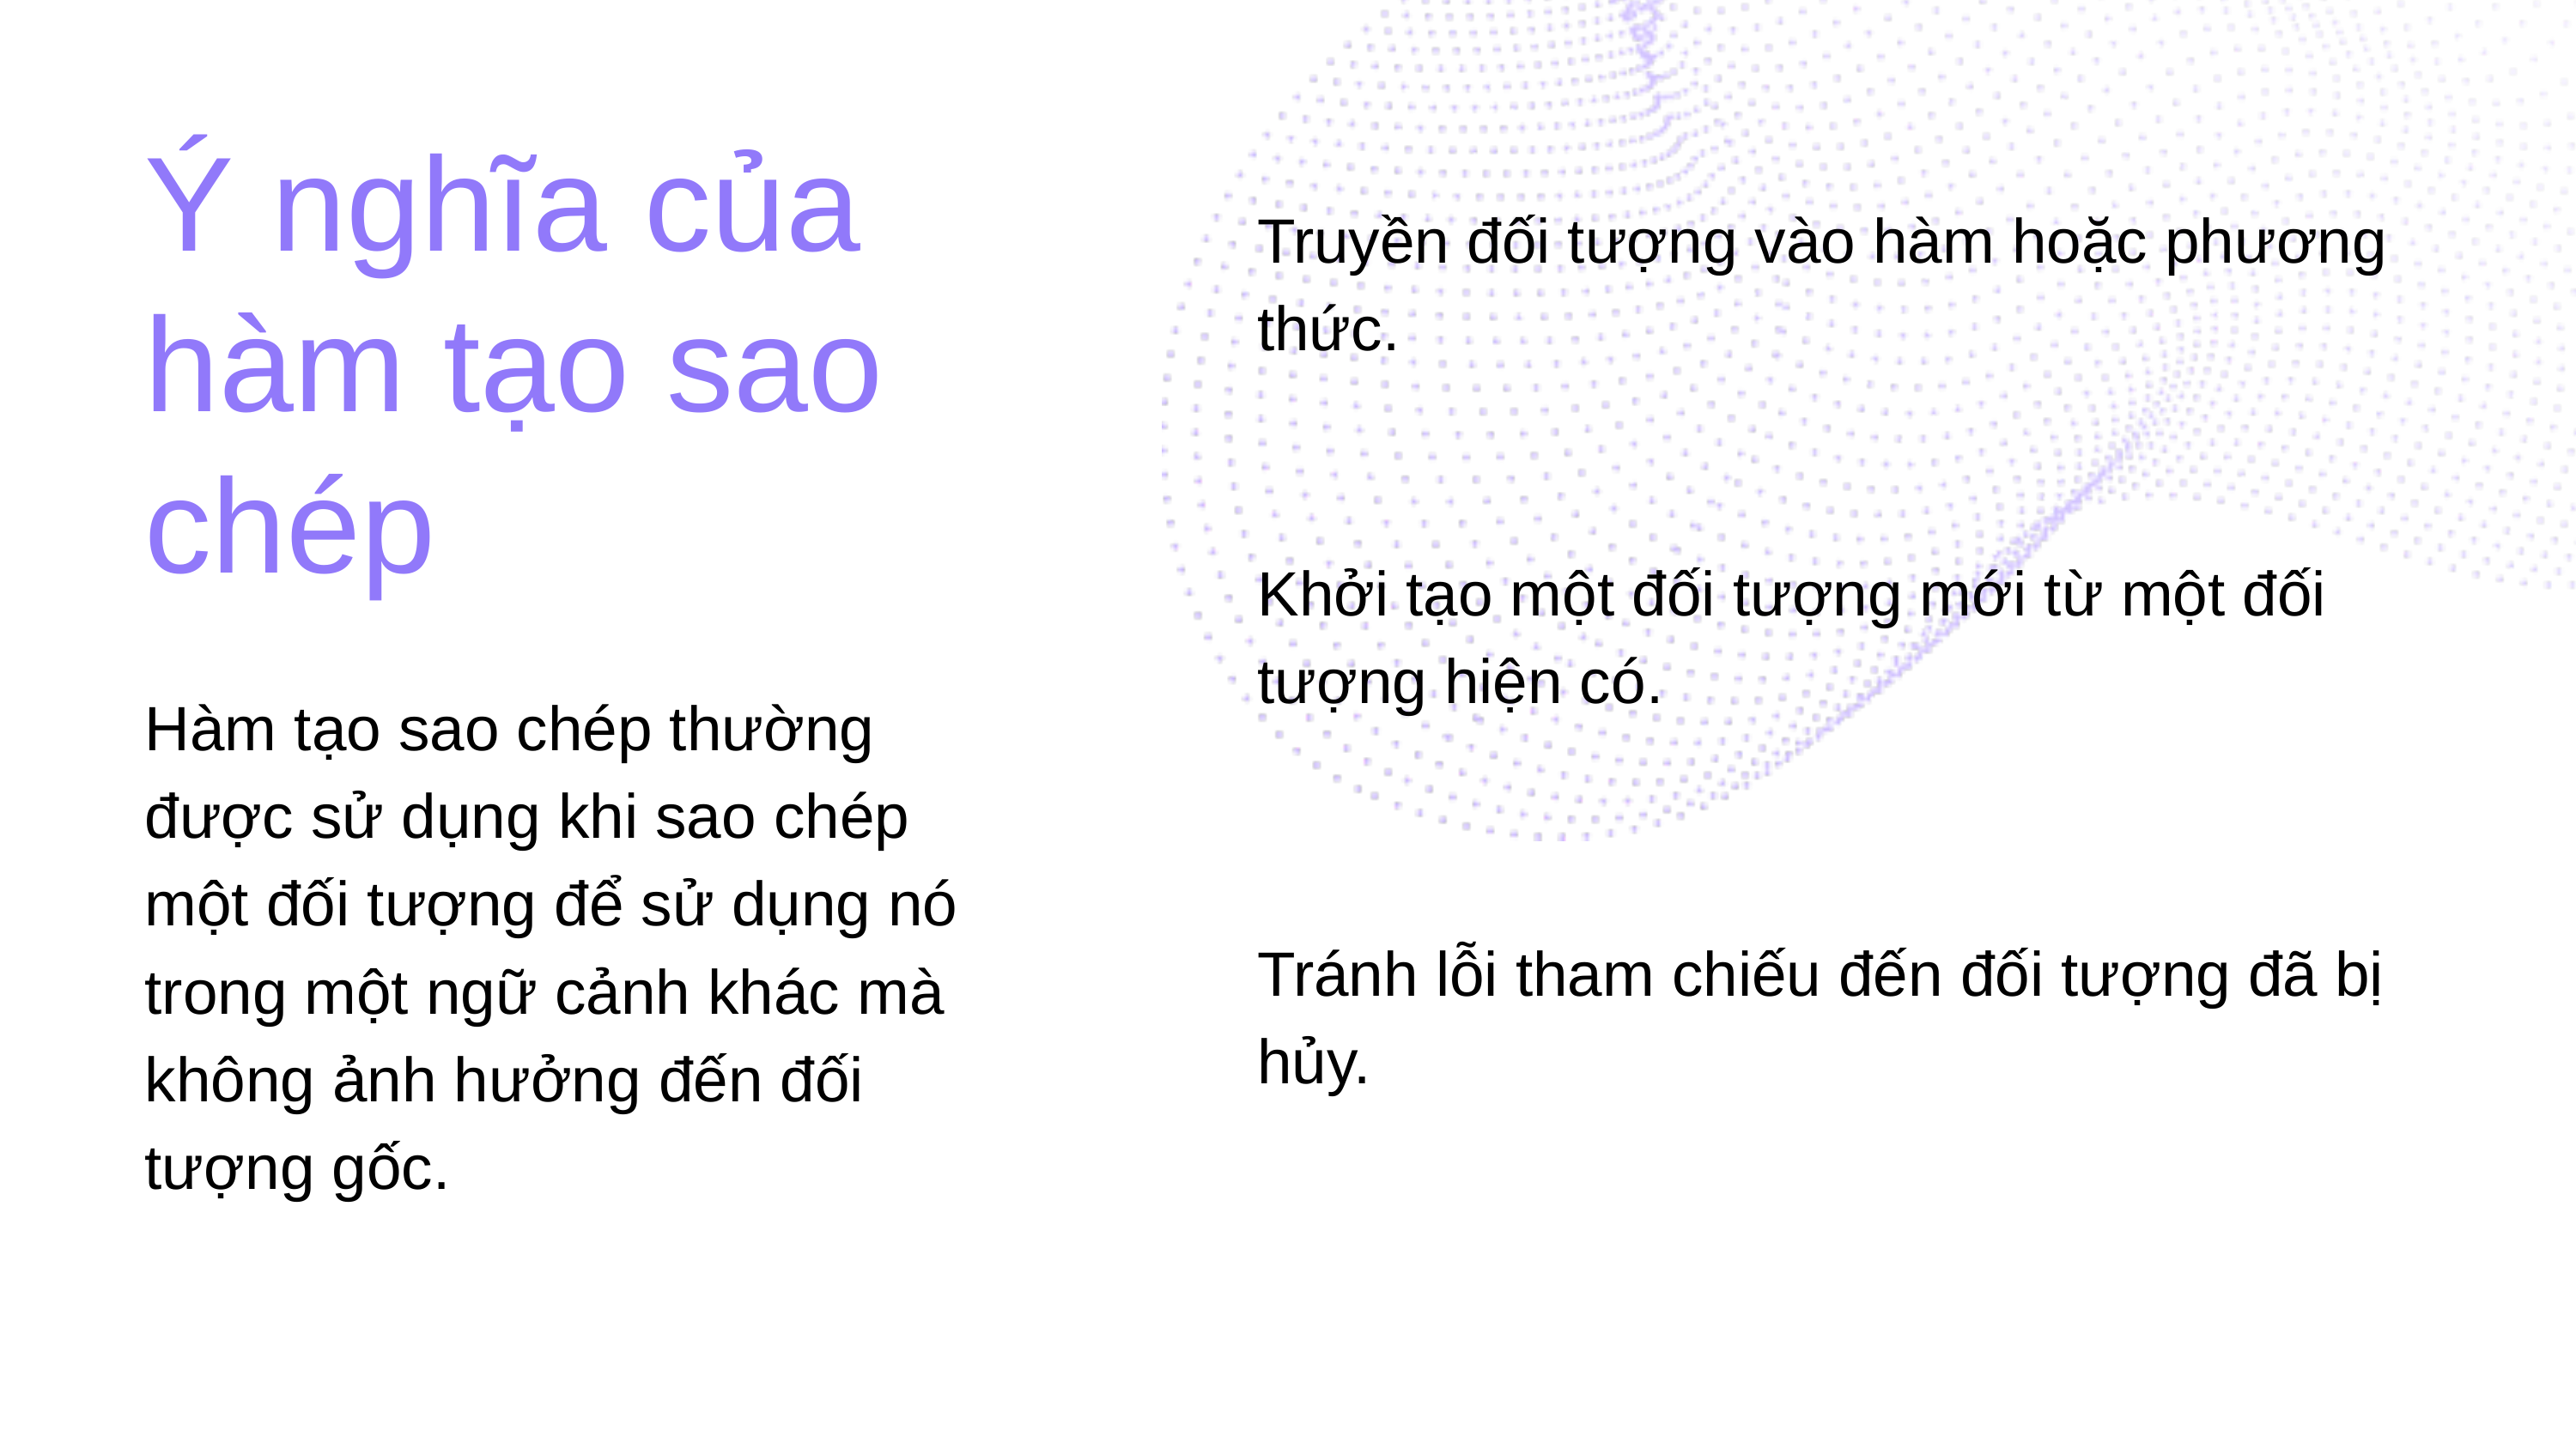

Ý nghĩa của hàm tạo sao chép
Truyền đối tượng vào hàm hoặc phương thức.

Khởi tạo một đối tượng mới từ một đối tượng hiện có.

Tránh lỗi tham chiếu đến đối tượng đã bị hủy.

Hàm tạo sao chép thường được sử dụng khi sao chép một đối tượng để sử dụng nó trong một ngữ cảnh khác mà không ảnh hưởng đến đối tượng gốc.